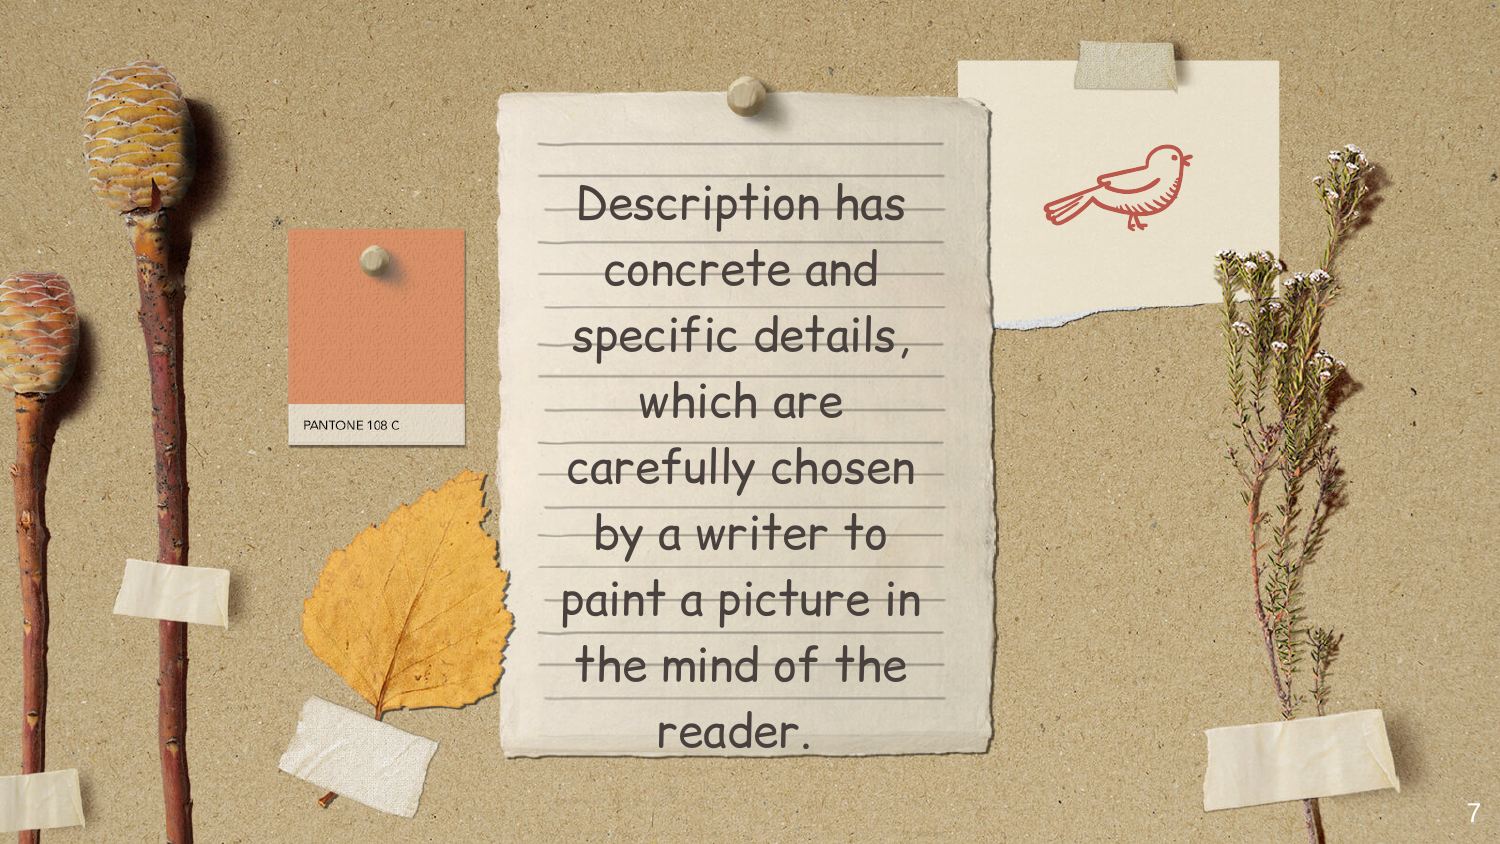

Description has concrete and specific details, which are carefully chosen by a writer to paint a picture in the mind of the reader.
7